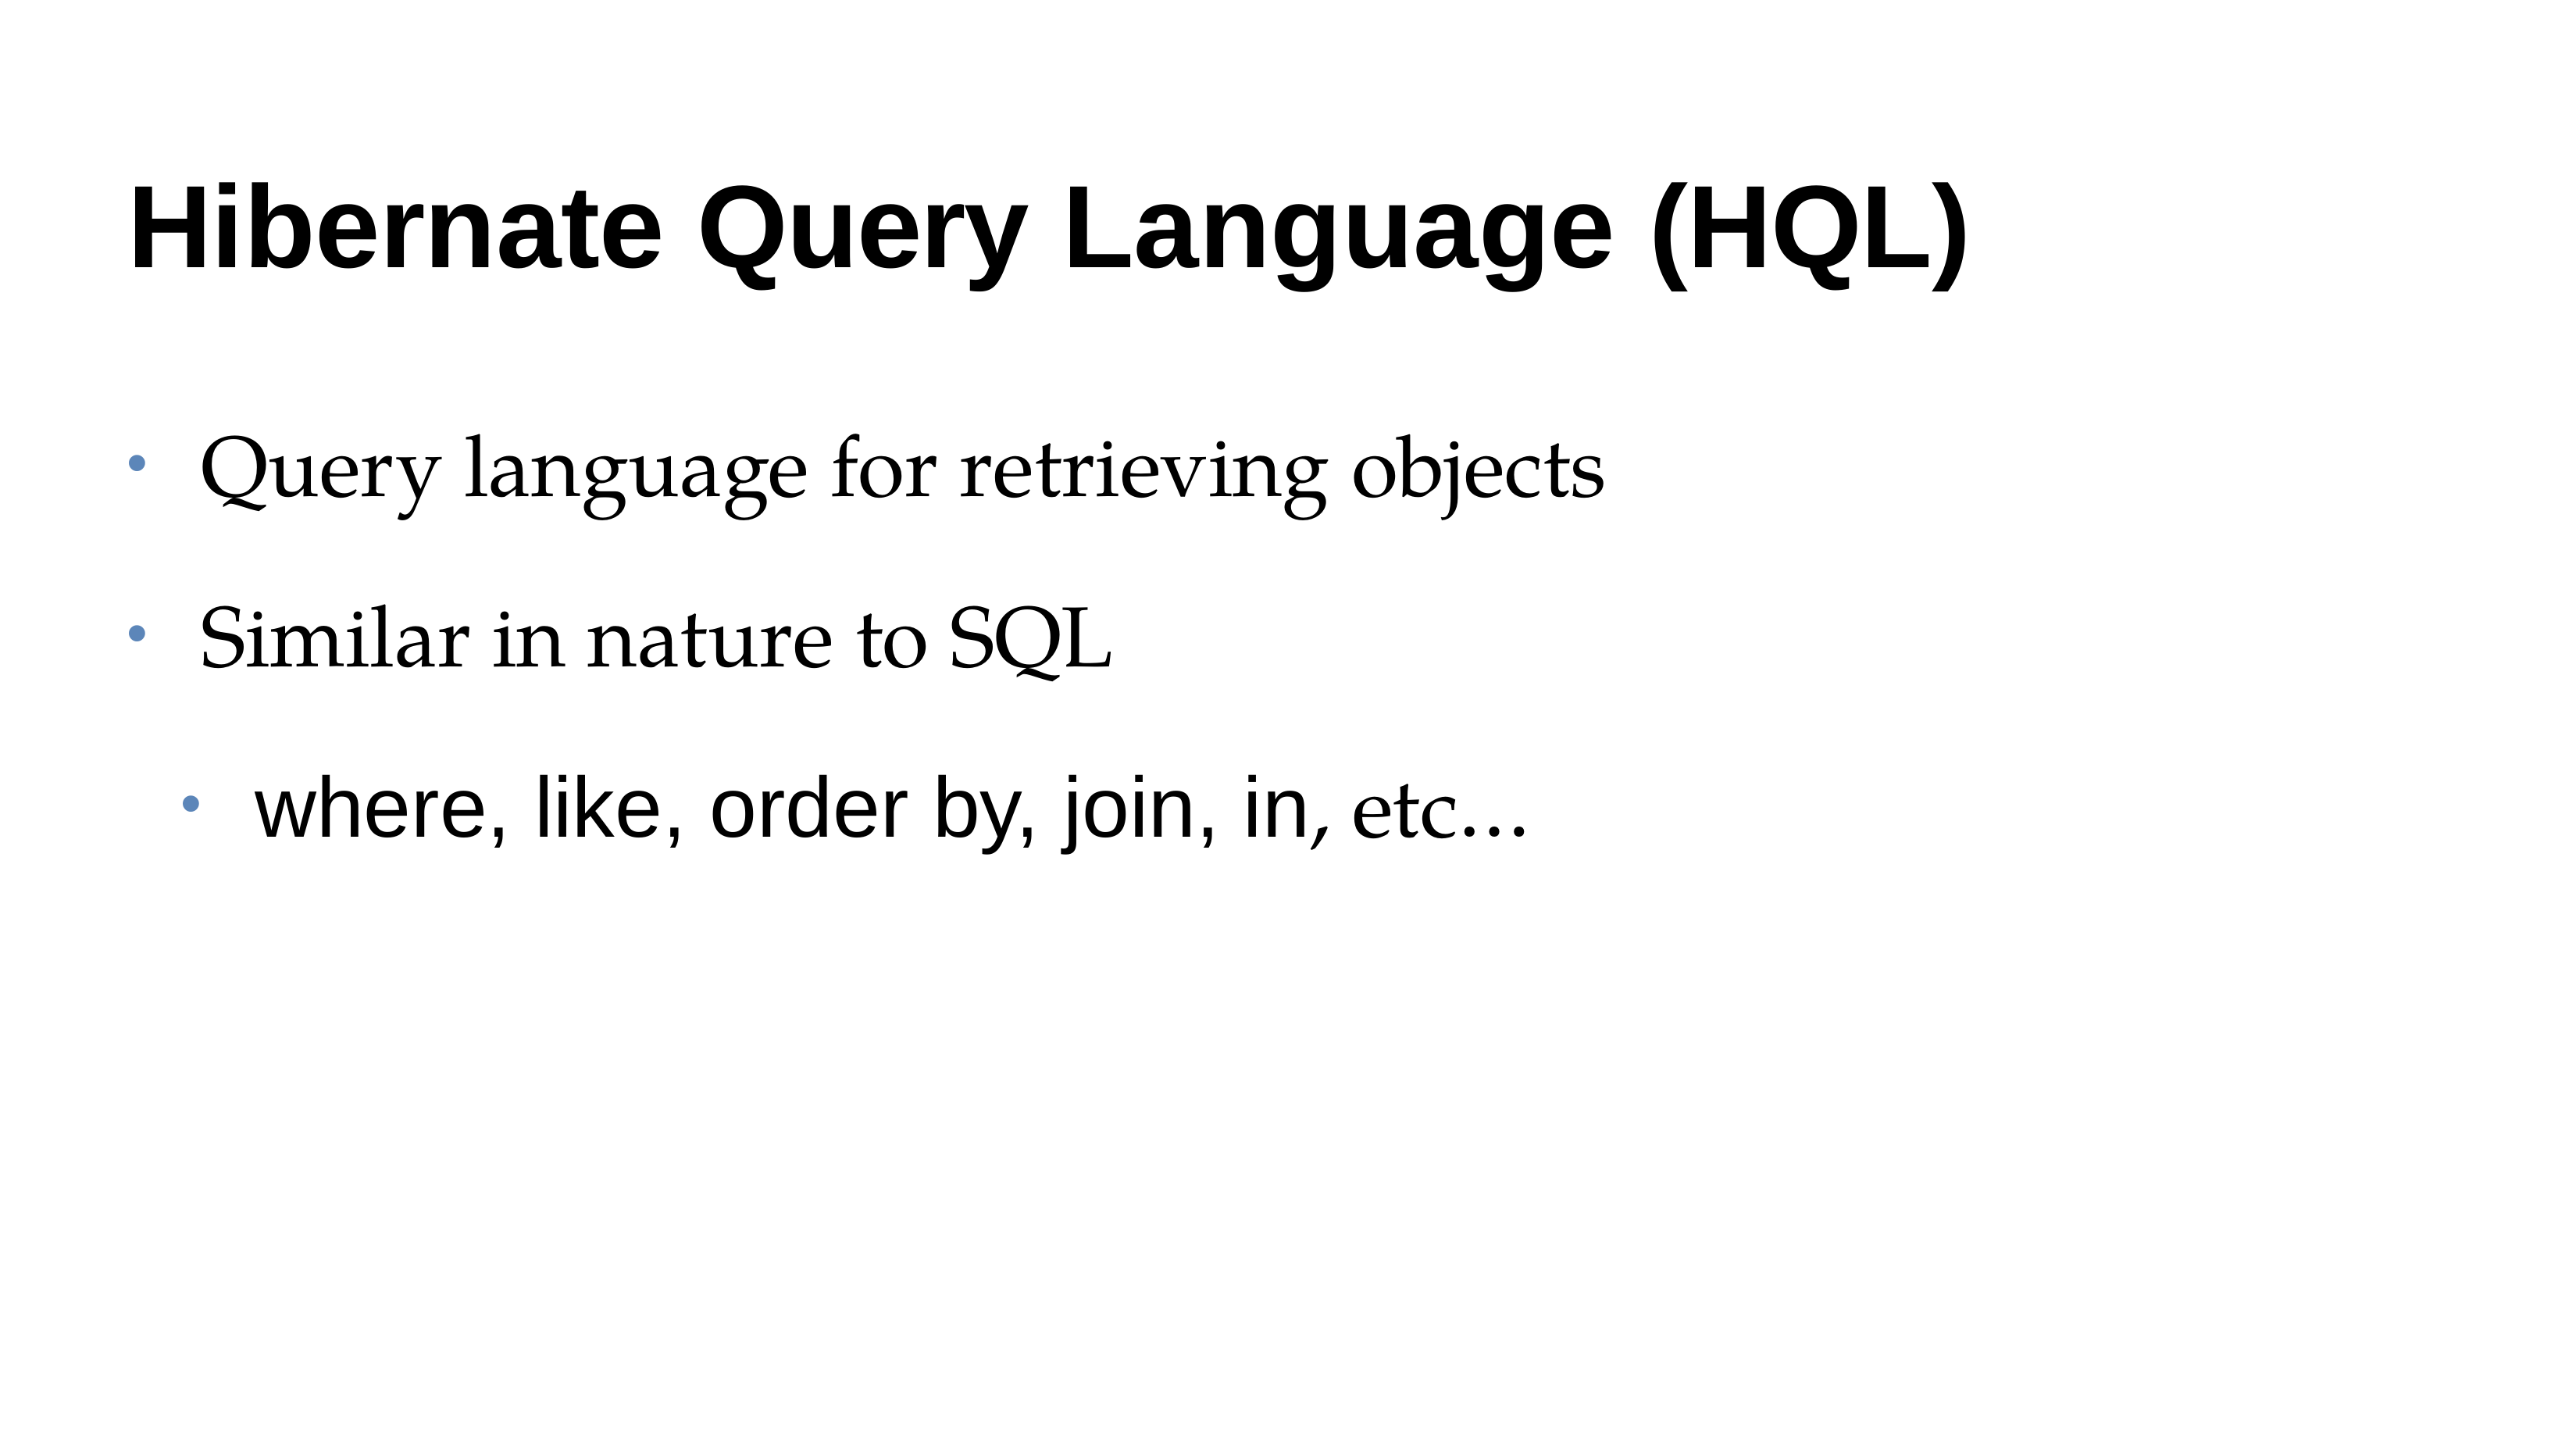

# Hibernate Query Language (HQL)
Query language for retrieving objects
Similar in nature to SQL
where, like, order by, join, in, etc…